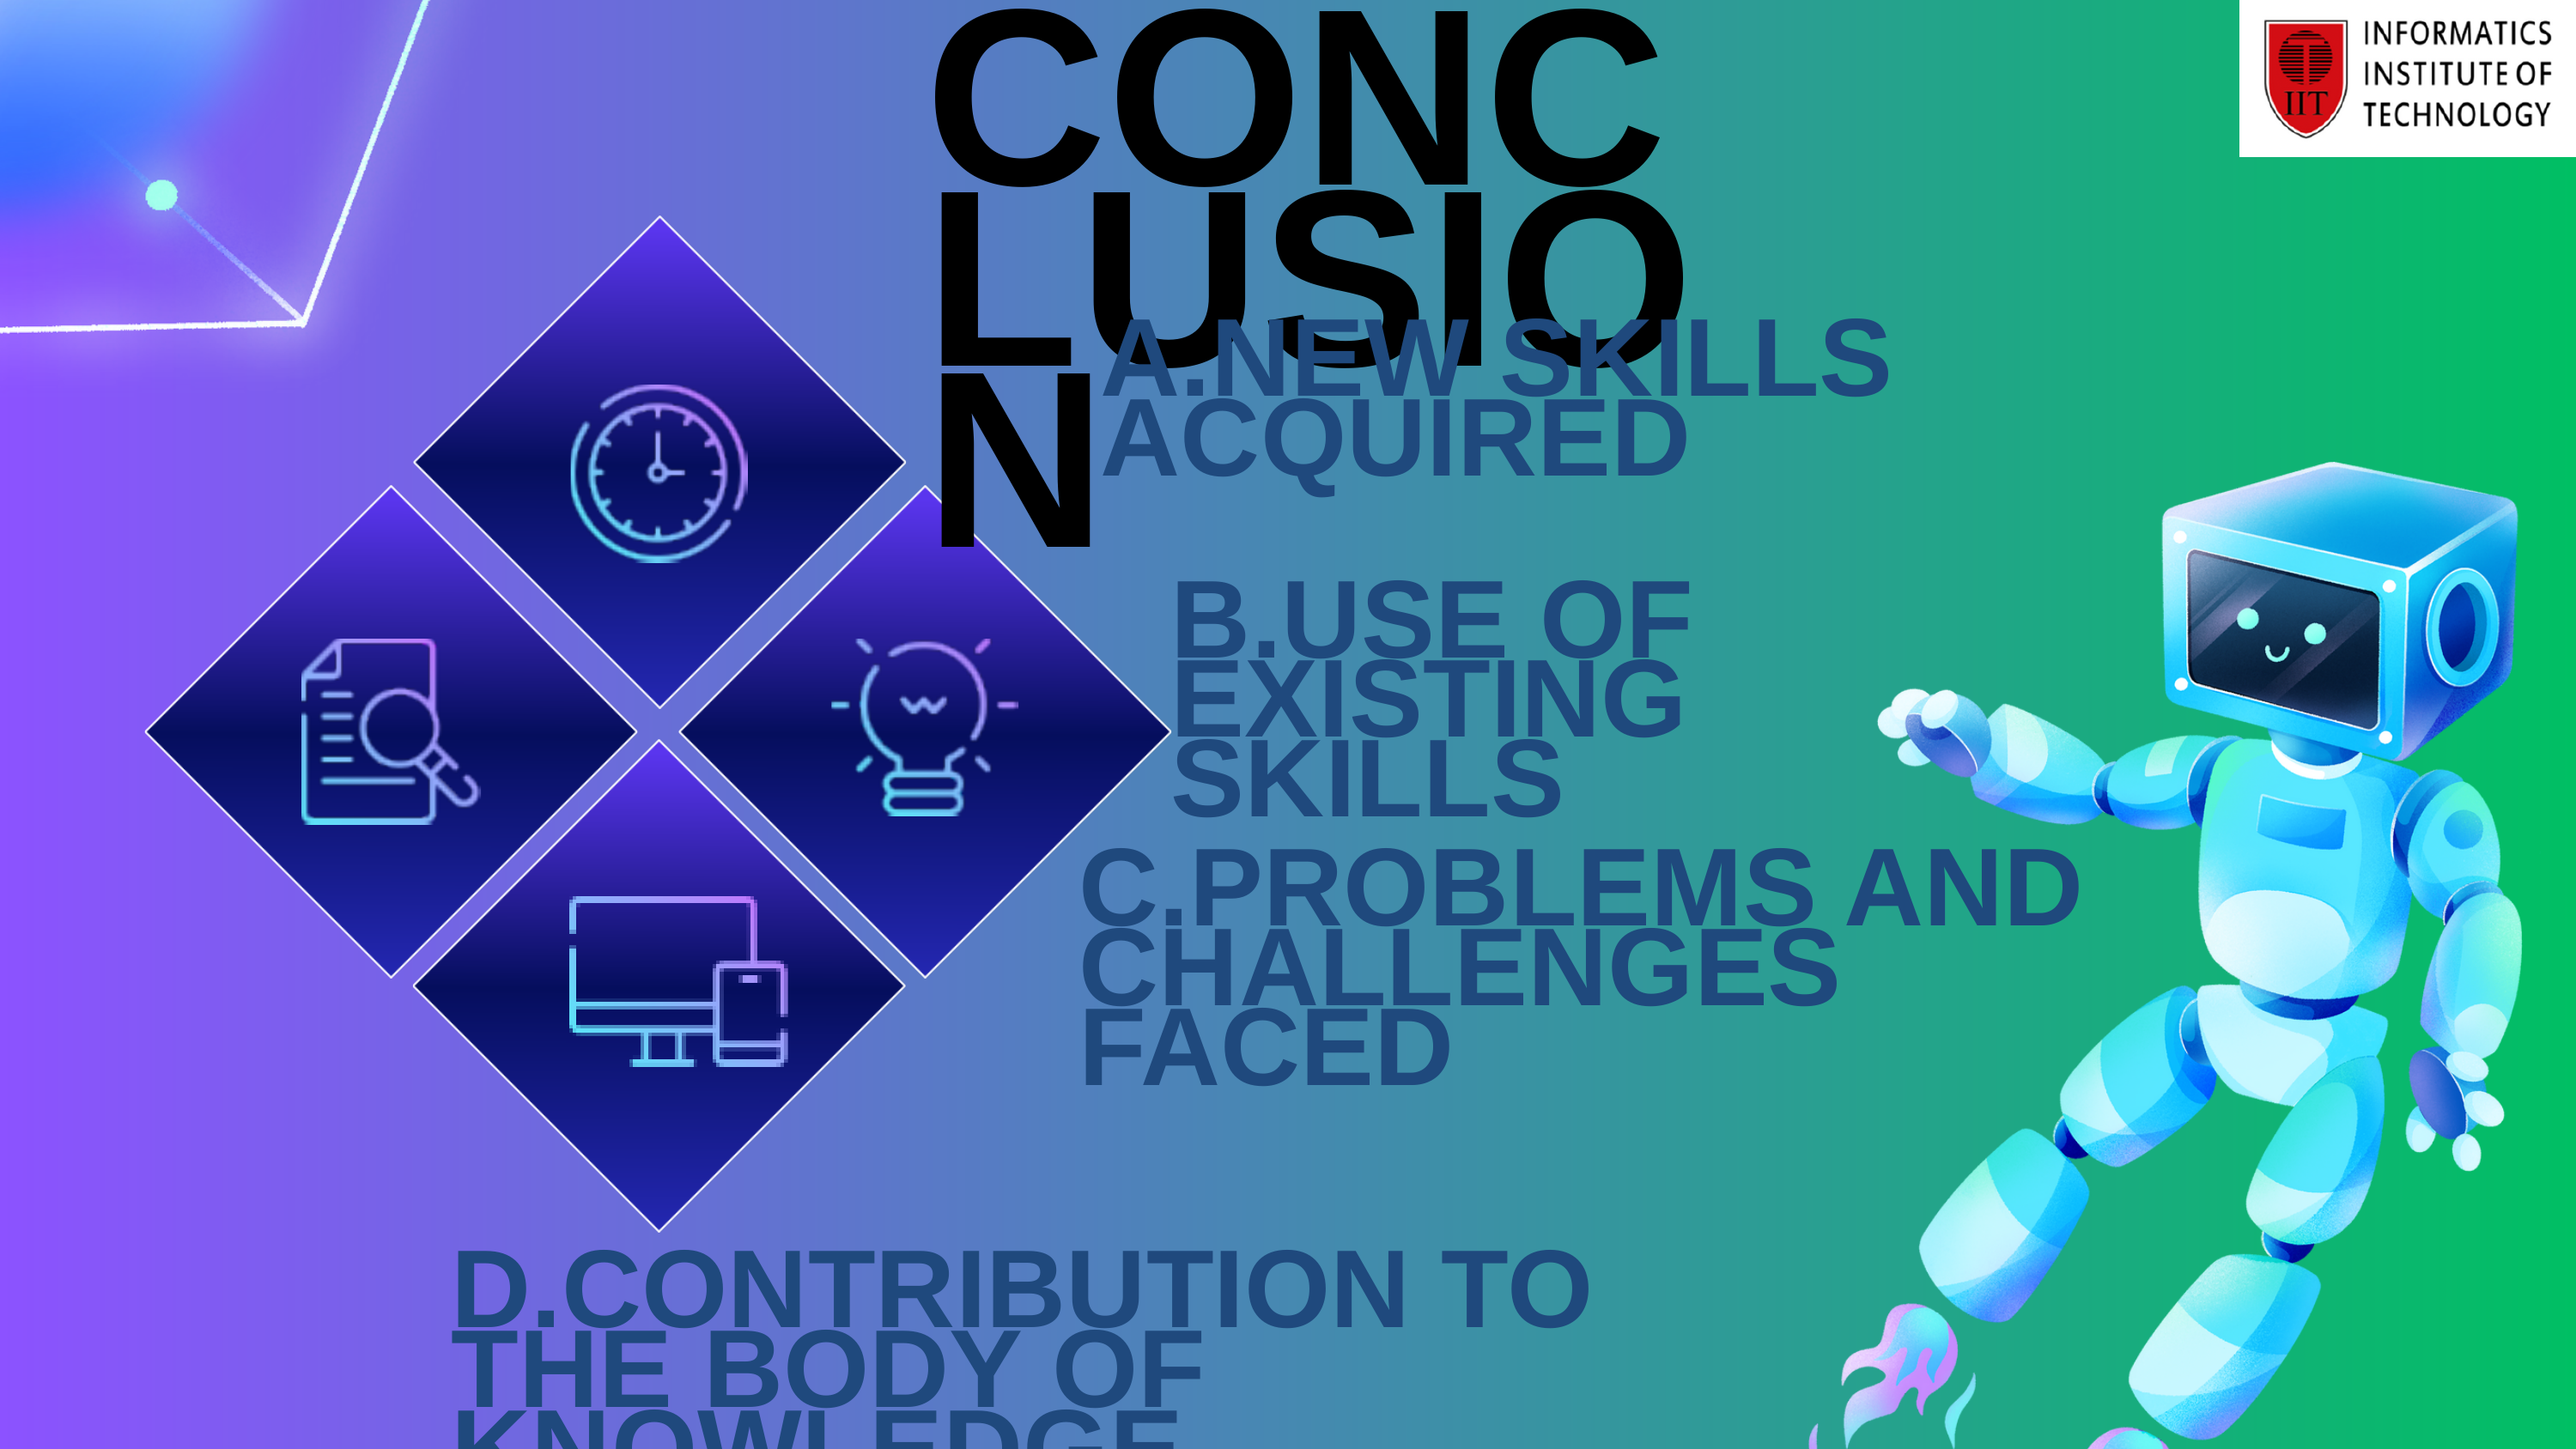

CONCLUSION

A.NEW SKILLS ACQUIRED

B.USE OF EXISTING SKILLS

C.PROBLEMS AND CHALLENGES FACED

D.CONTRIBUTION TO THE BODY OF KNOWLEDGE